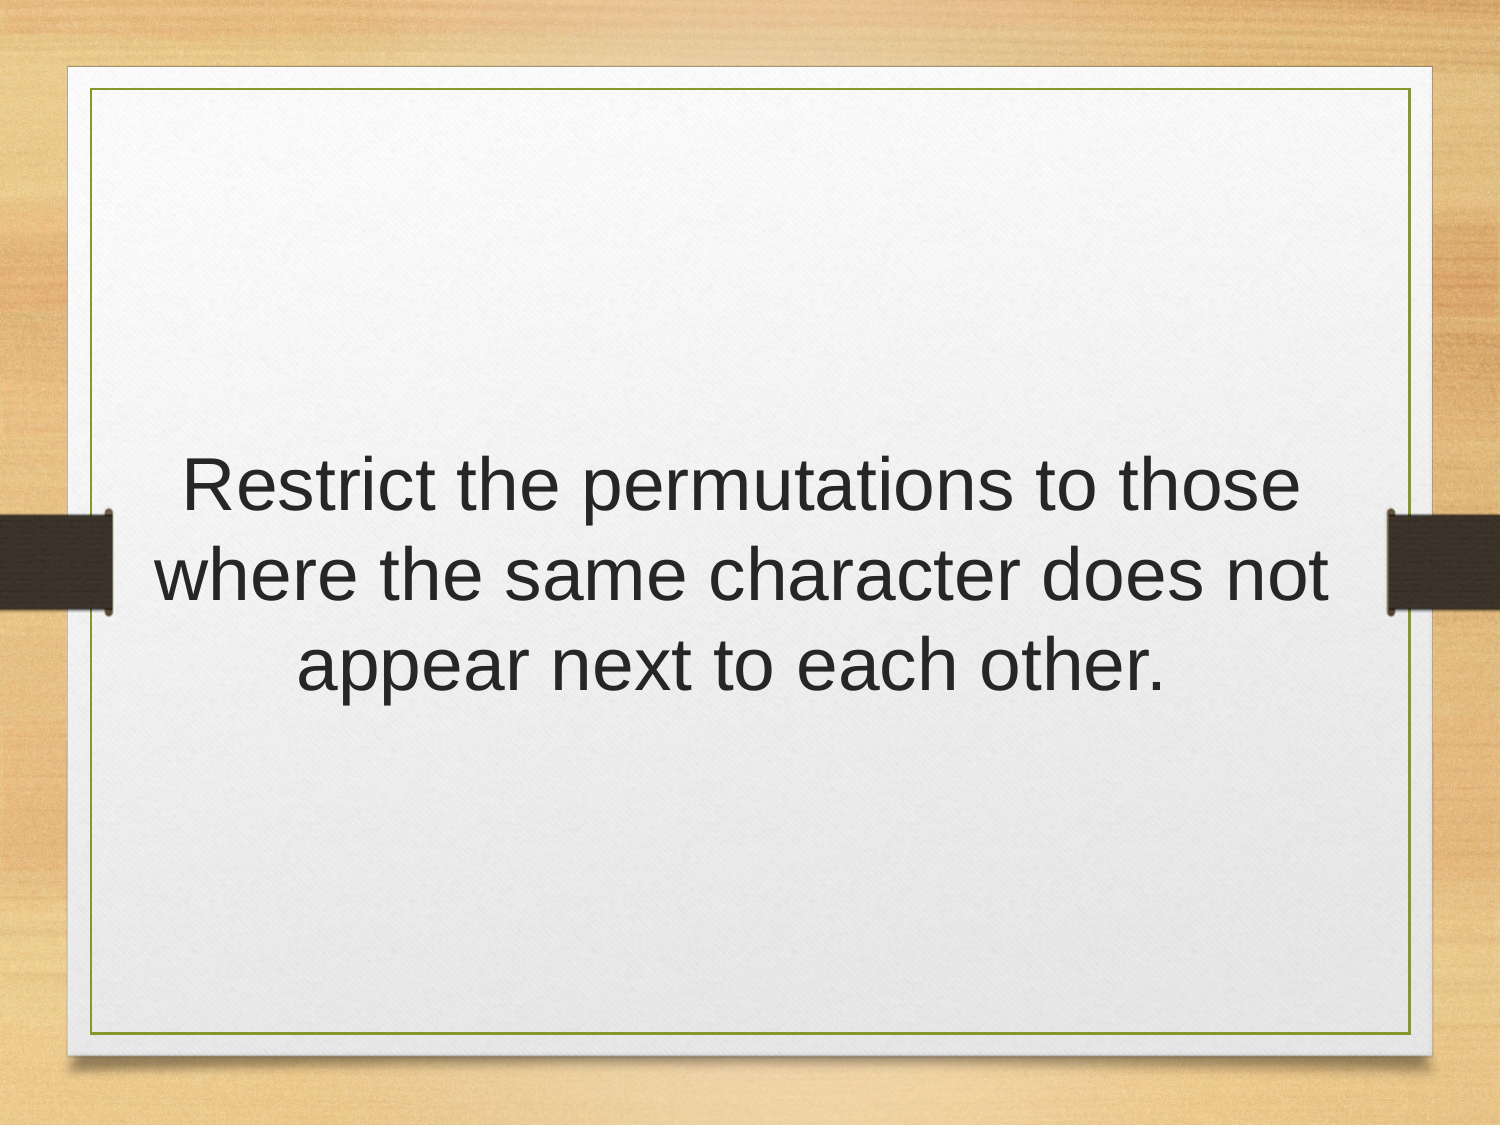

Restrict the permutations to those where the same character does not appear next to each other.